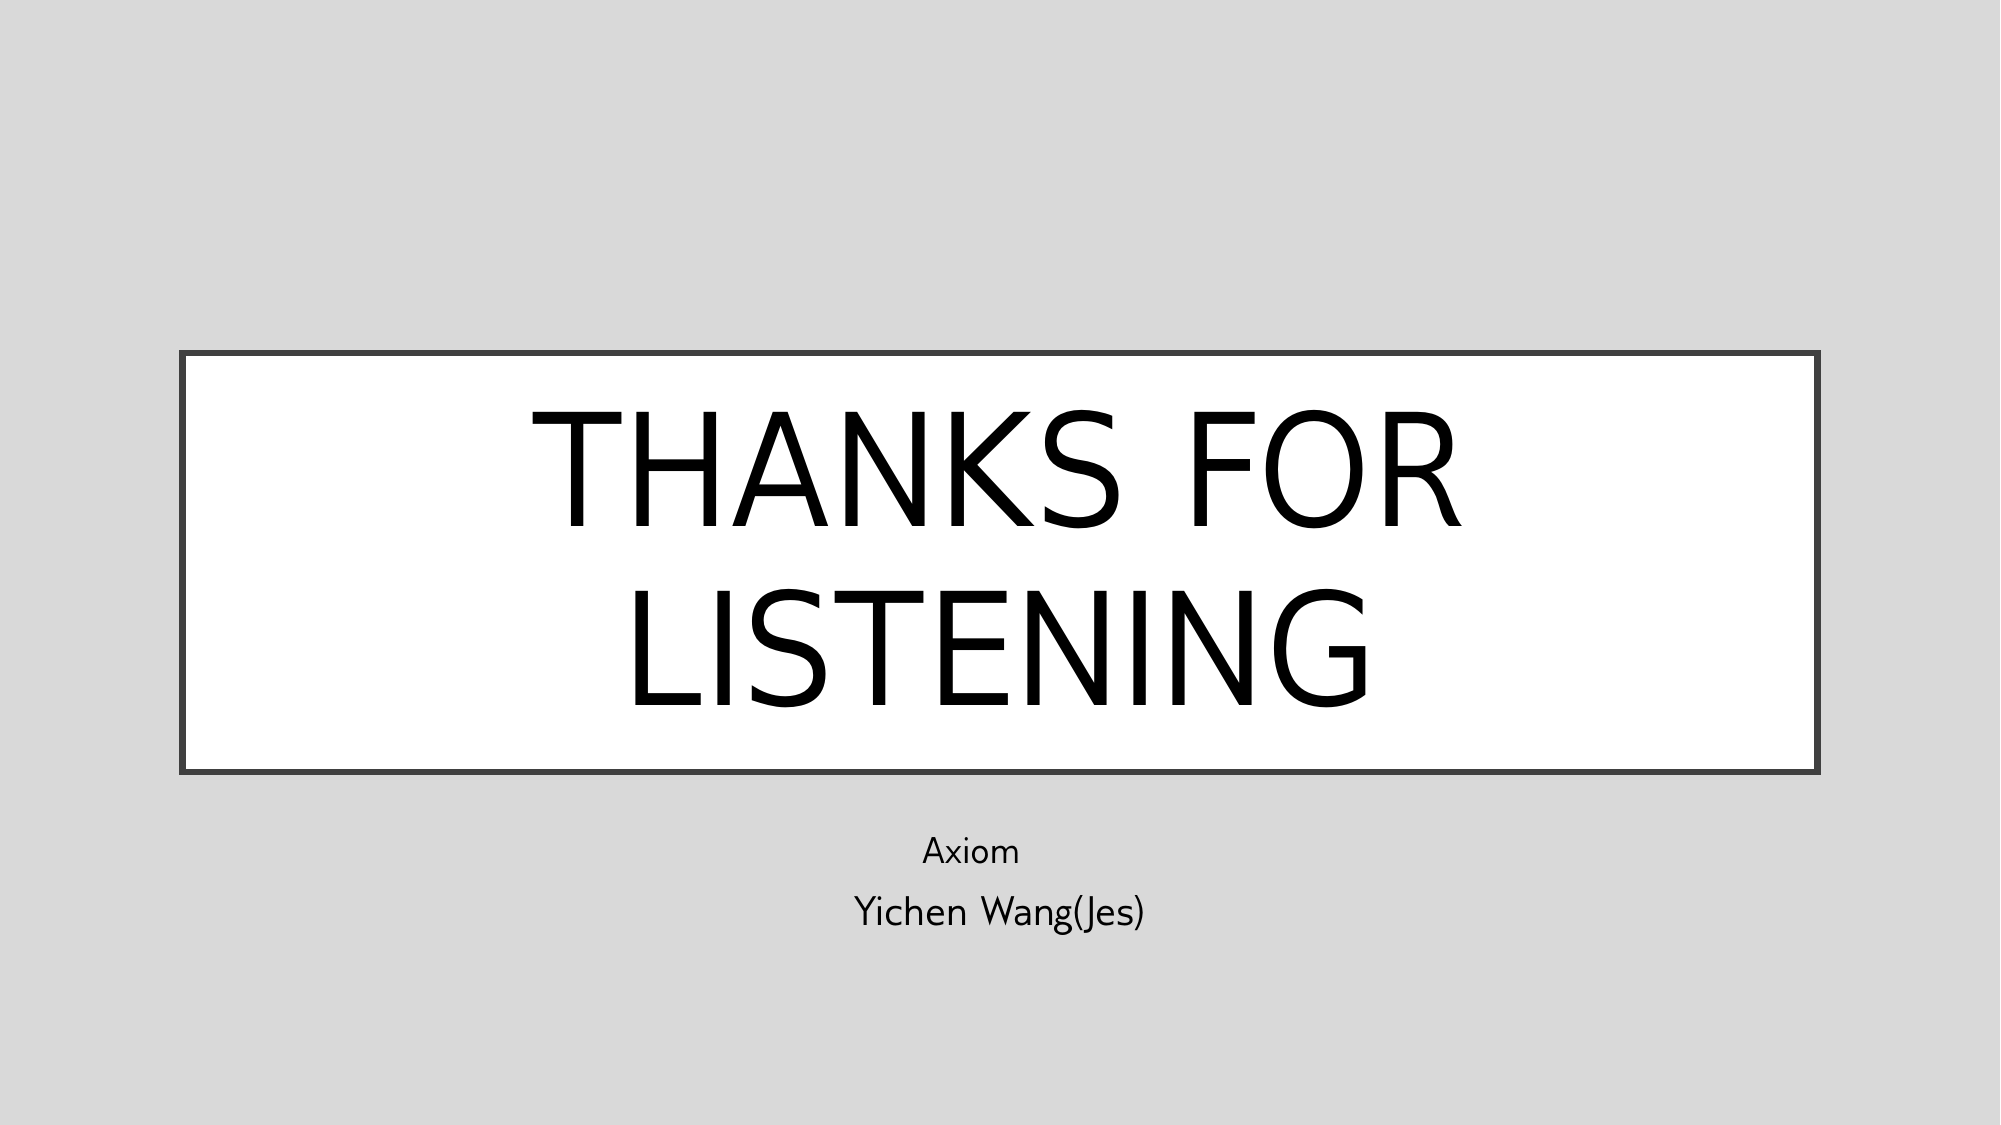

# Thanks for listening
Axiom
Yichen Wang(Jes)